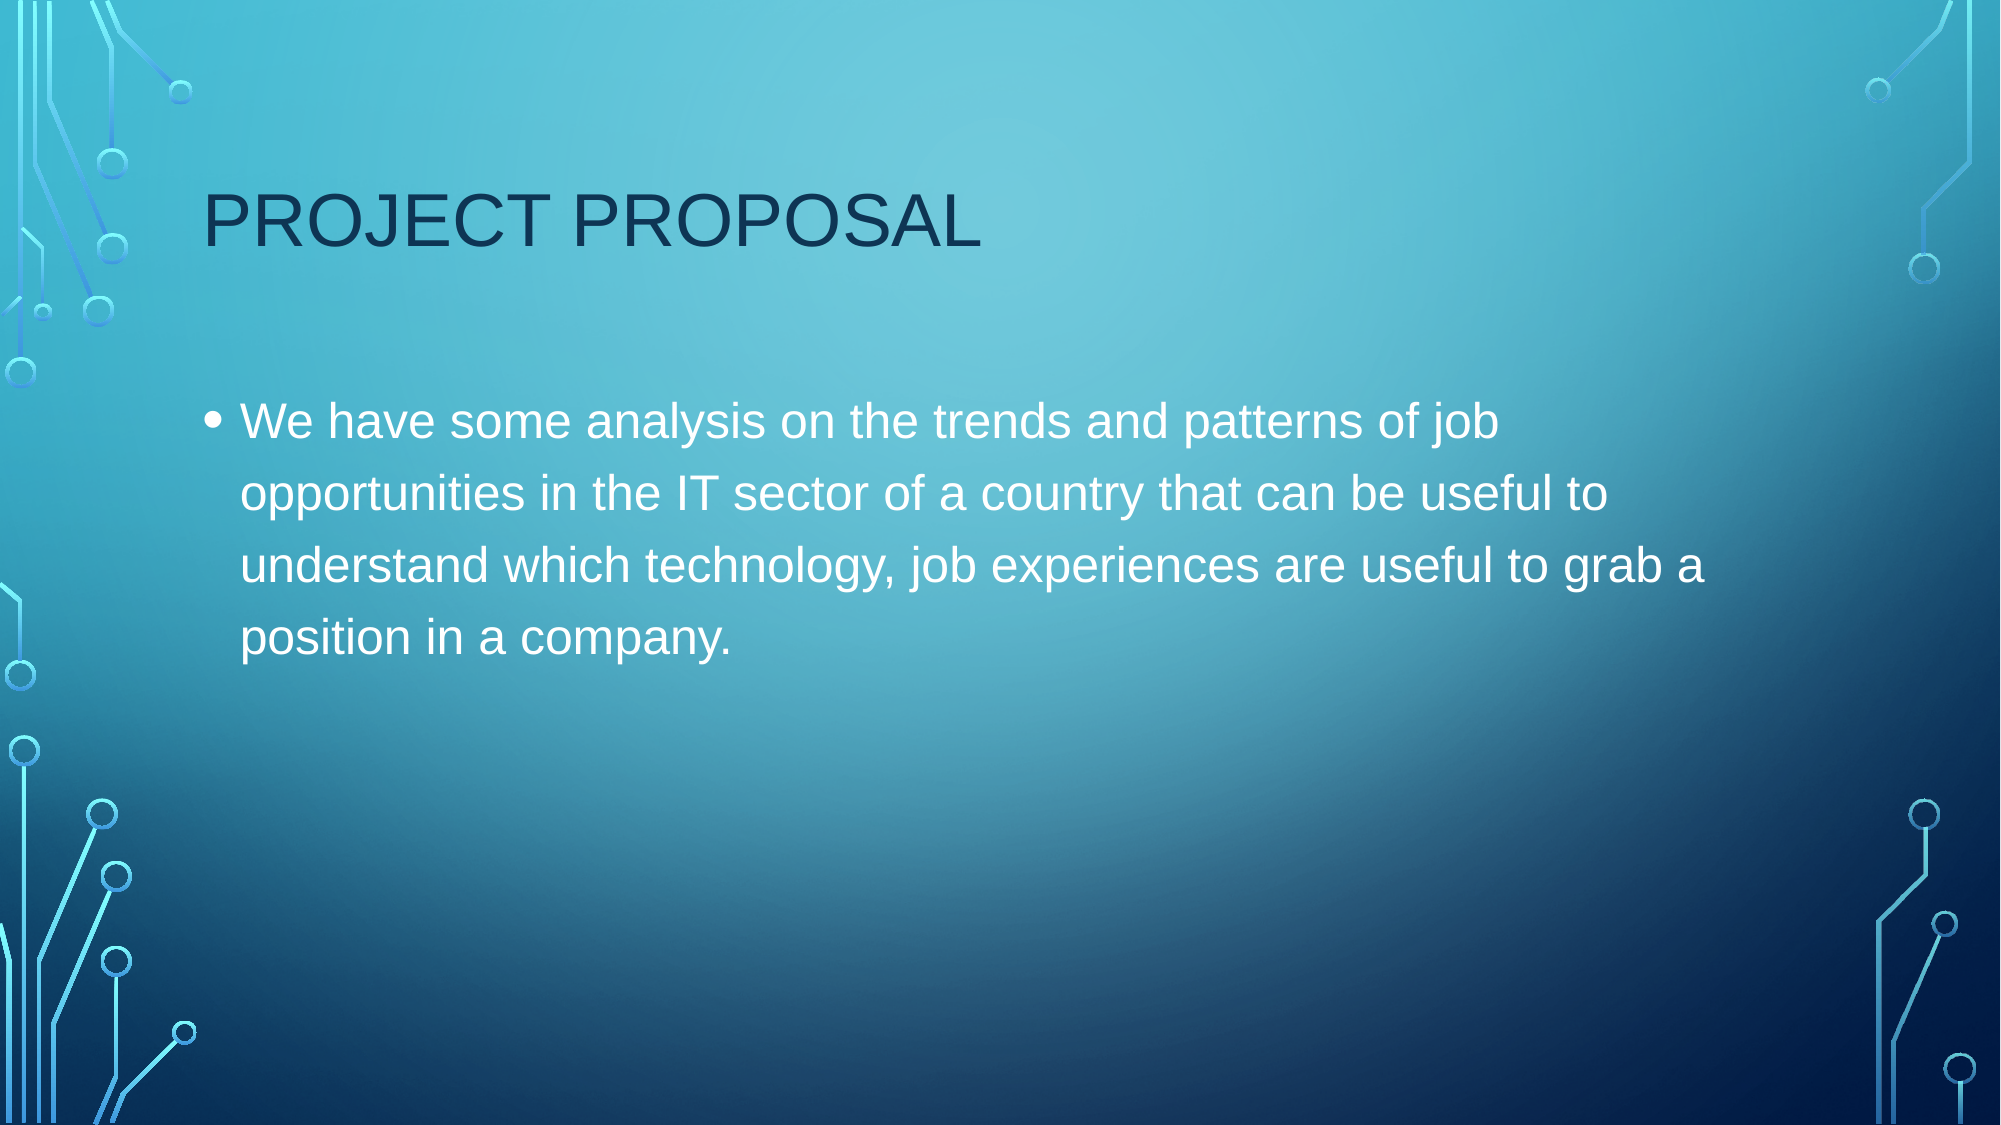

# Project Proposal
We have some analysis on the trends and patterns of job opportunities in the IT sector of a country that can be useful to understand which technology, job experiences are useful to grab a position in a company.